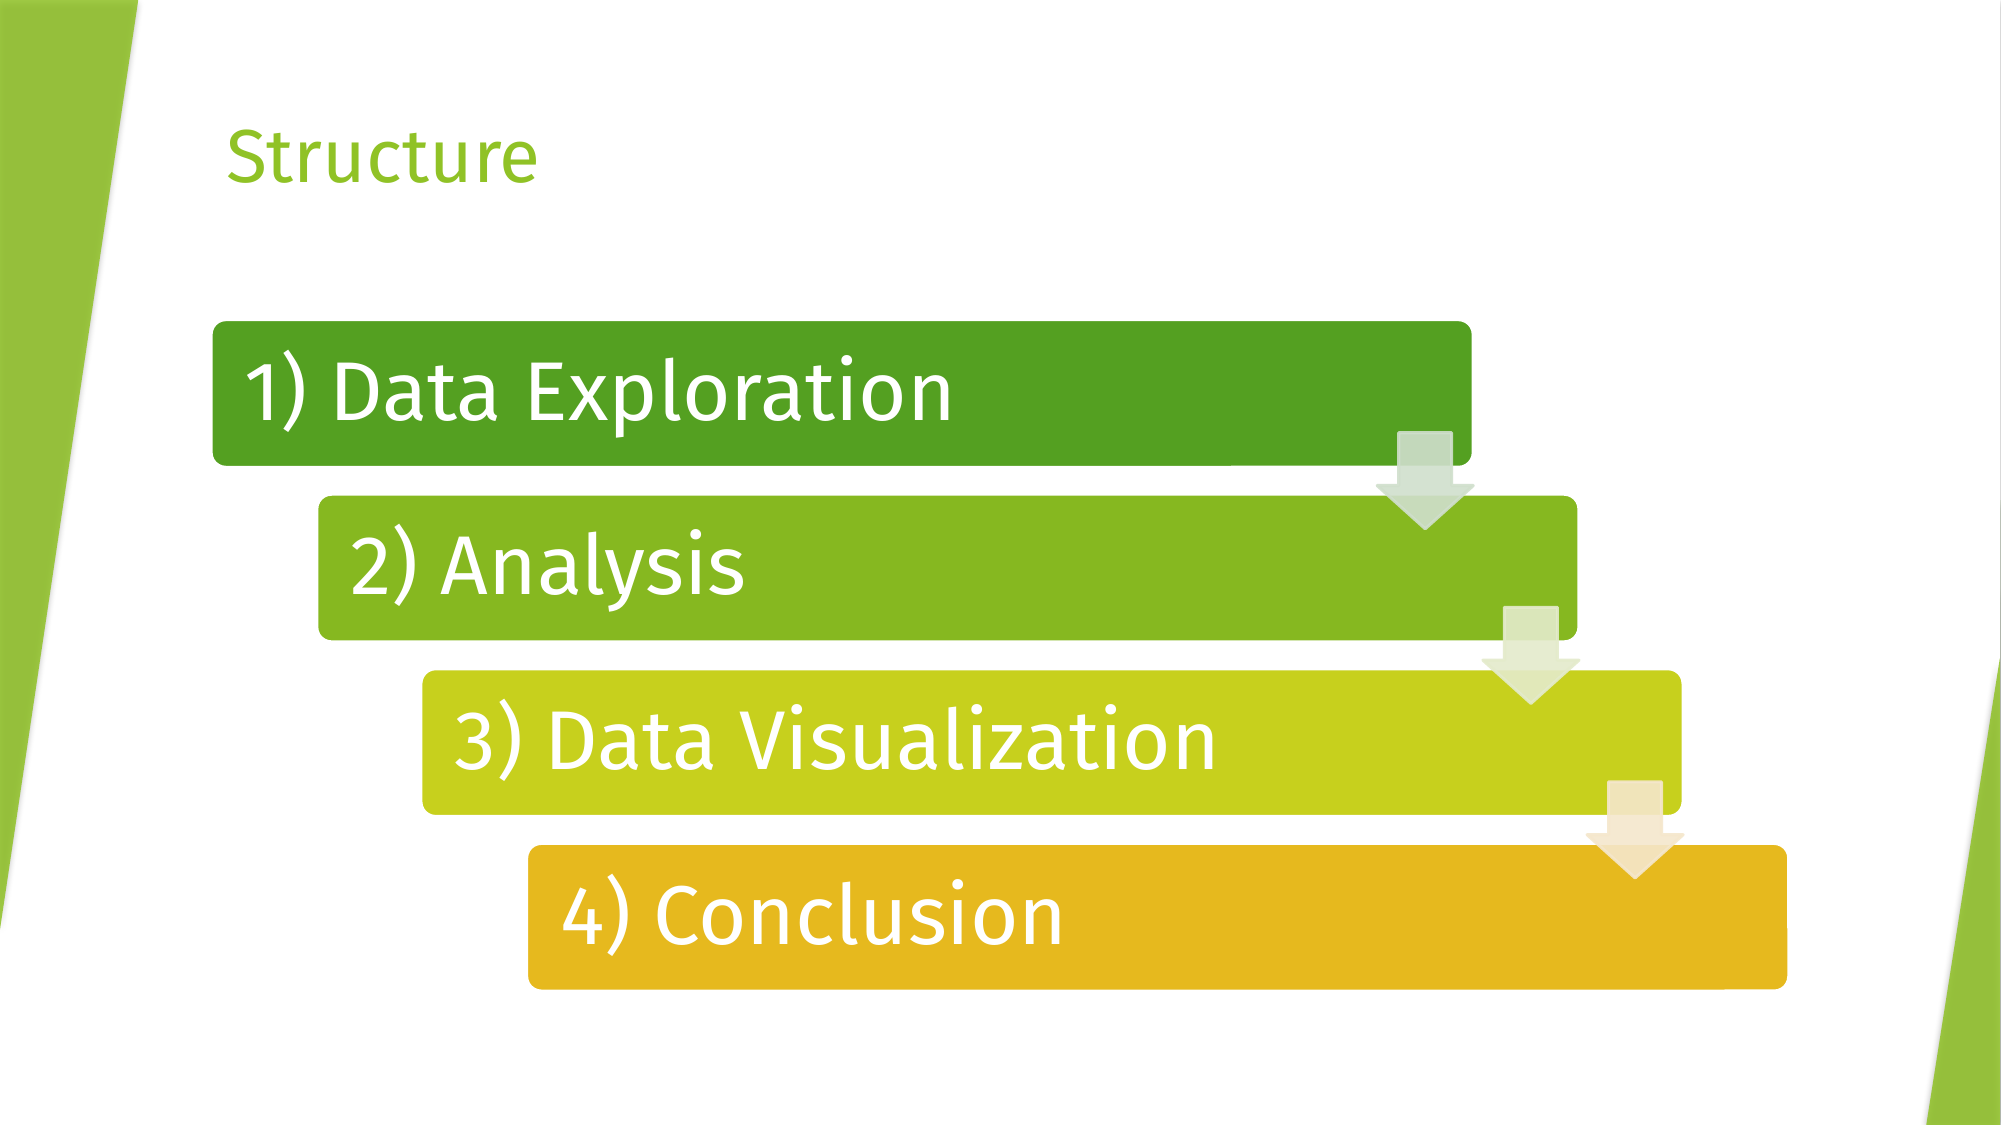

# Structure
1) Data Exploration
2) Analysis
3) Data Visualization
4) Conclusion